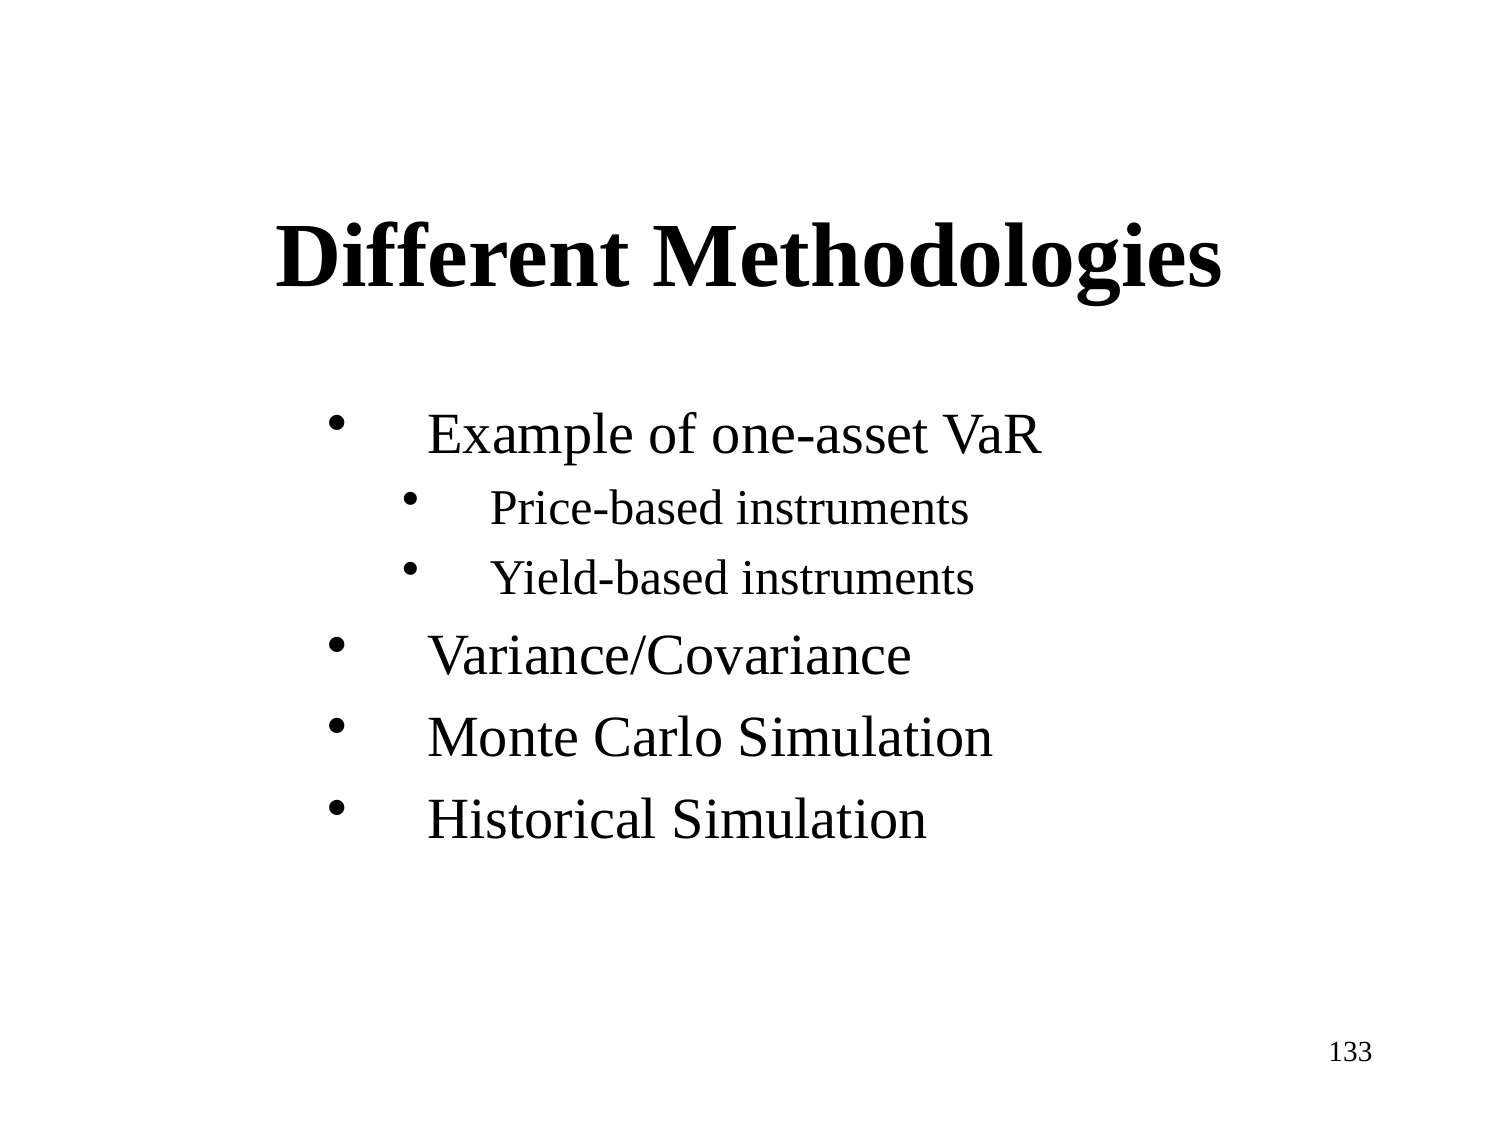

# Different Methodologies
Example of one-asset VaR
Price-based instruments
Yield-based instruments
Variance/Covariance
Monte Carlo Simulation
Historical Simulation
133